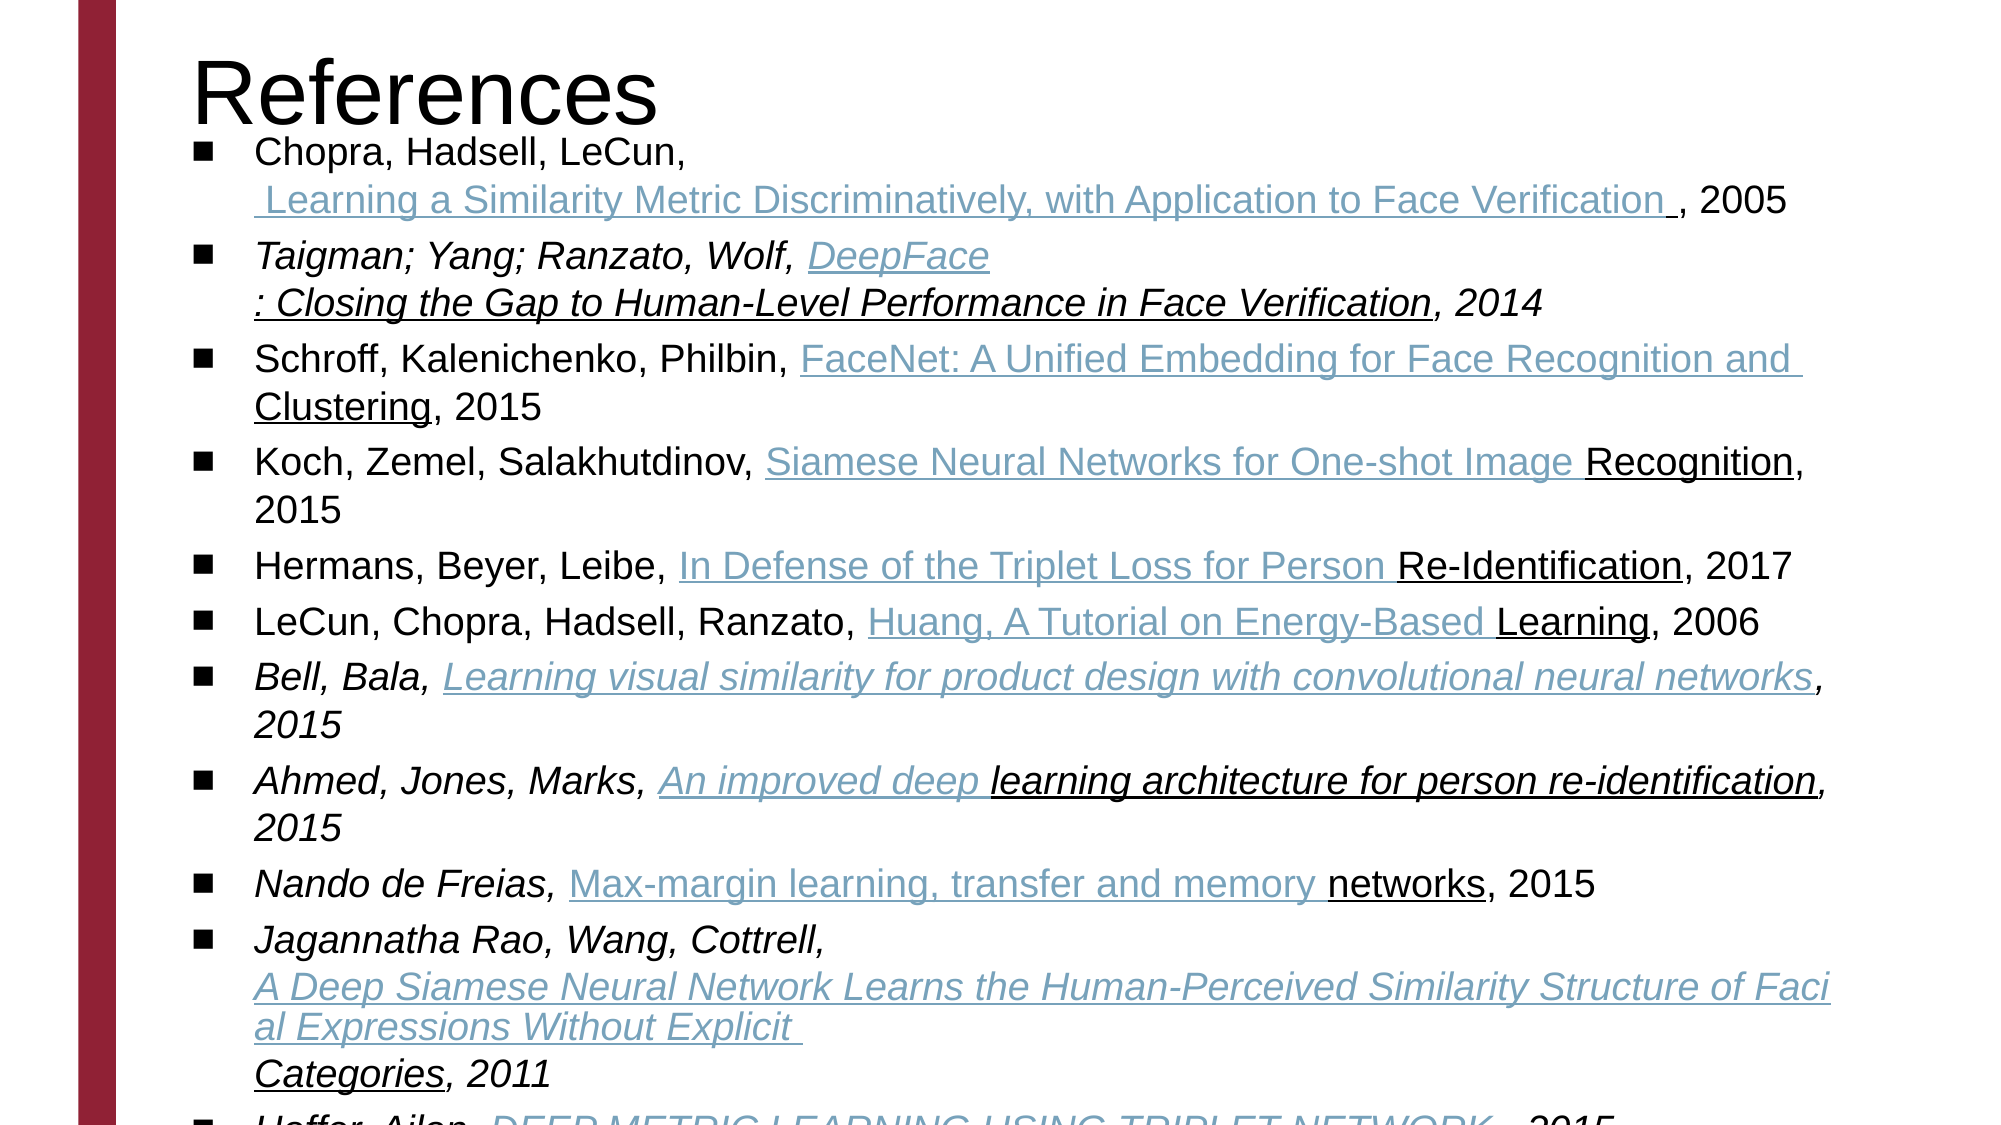

# References
Chopra, Hadsell, LeCun, Learning a Similarity Metric Discriminatively, with Application to Face Verification , 2005
Taigman; Yang; Ranzato, Wolf, DeepFace: Closing the Gap to Human-Level Performance in Face Verification, 2014
Schroff, Kalenichenko, Philbin, FaceNet: A Unified Embedding for Face Recognition and Clustering, 2015
Koch, Zemel, Salakhutdinov, Siamese Neural Networks for One-shot Image Recognition,  2015
Hermans, Beyer, Leibe, In Defense of the Triplet Loss for Person Re-Identification, 2017
LeCun, Chopra, Hadsell, Ranzato, Huang, A Tutorial on Energy-Based Learning, 2006
Bell, Bala, Learning visual similarity for product design with convolutional neural networks, 2015
Ahmed, Jones, Marks, An improved de	ep learning architecture for person re-identification, 2015
Nando de Freias, Max-margin learning, transfer and memory networks, 2015
Jagannatha Rao, Wang, Cottrell, A Deep Siamese Neural Network Learns the Human-Perceived Similarity Structure of Facial Expressions Without Explicit Categories, 2011
Hoffer, Ailon, DEEP METRIC LEARNING USING TRIPLET NETWORK , 2015
Bellet, Habrard, Sebban, A survey on metric learning for feature vectors and structured data, 2013